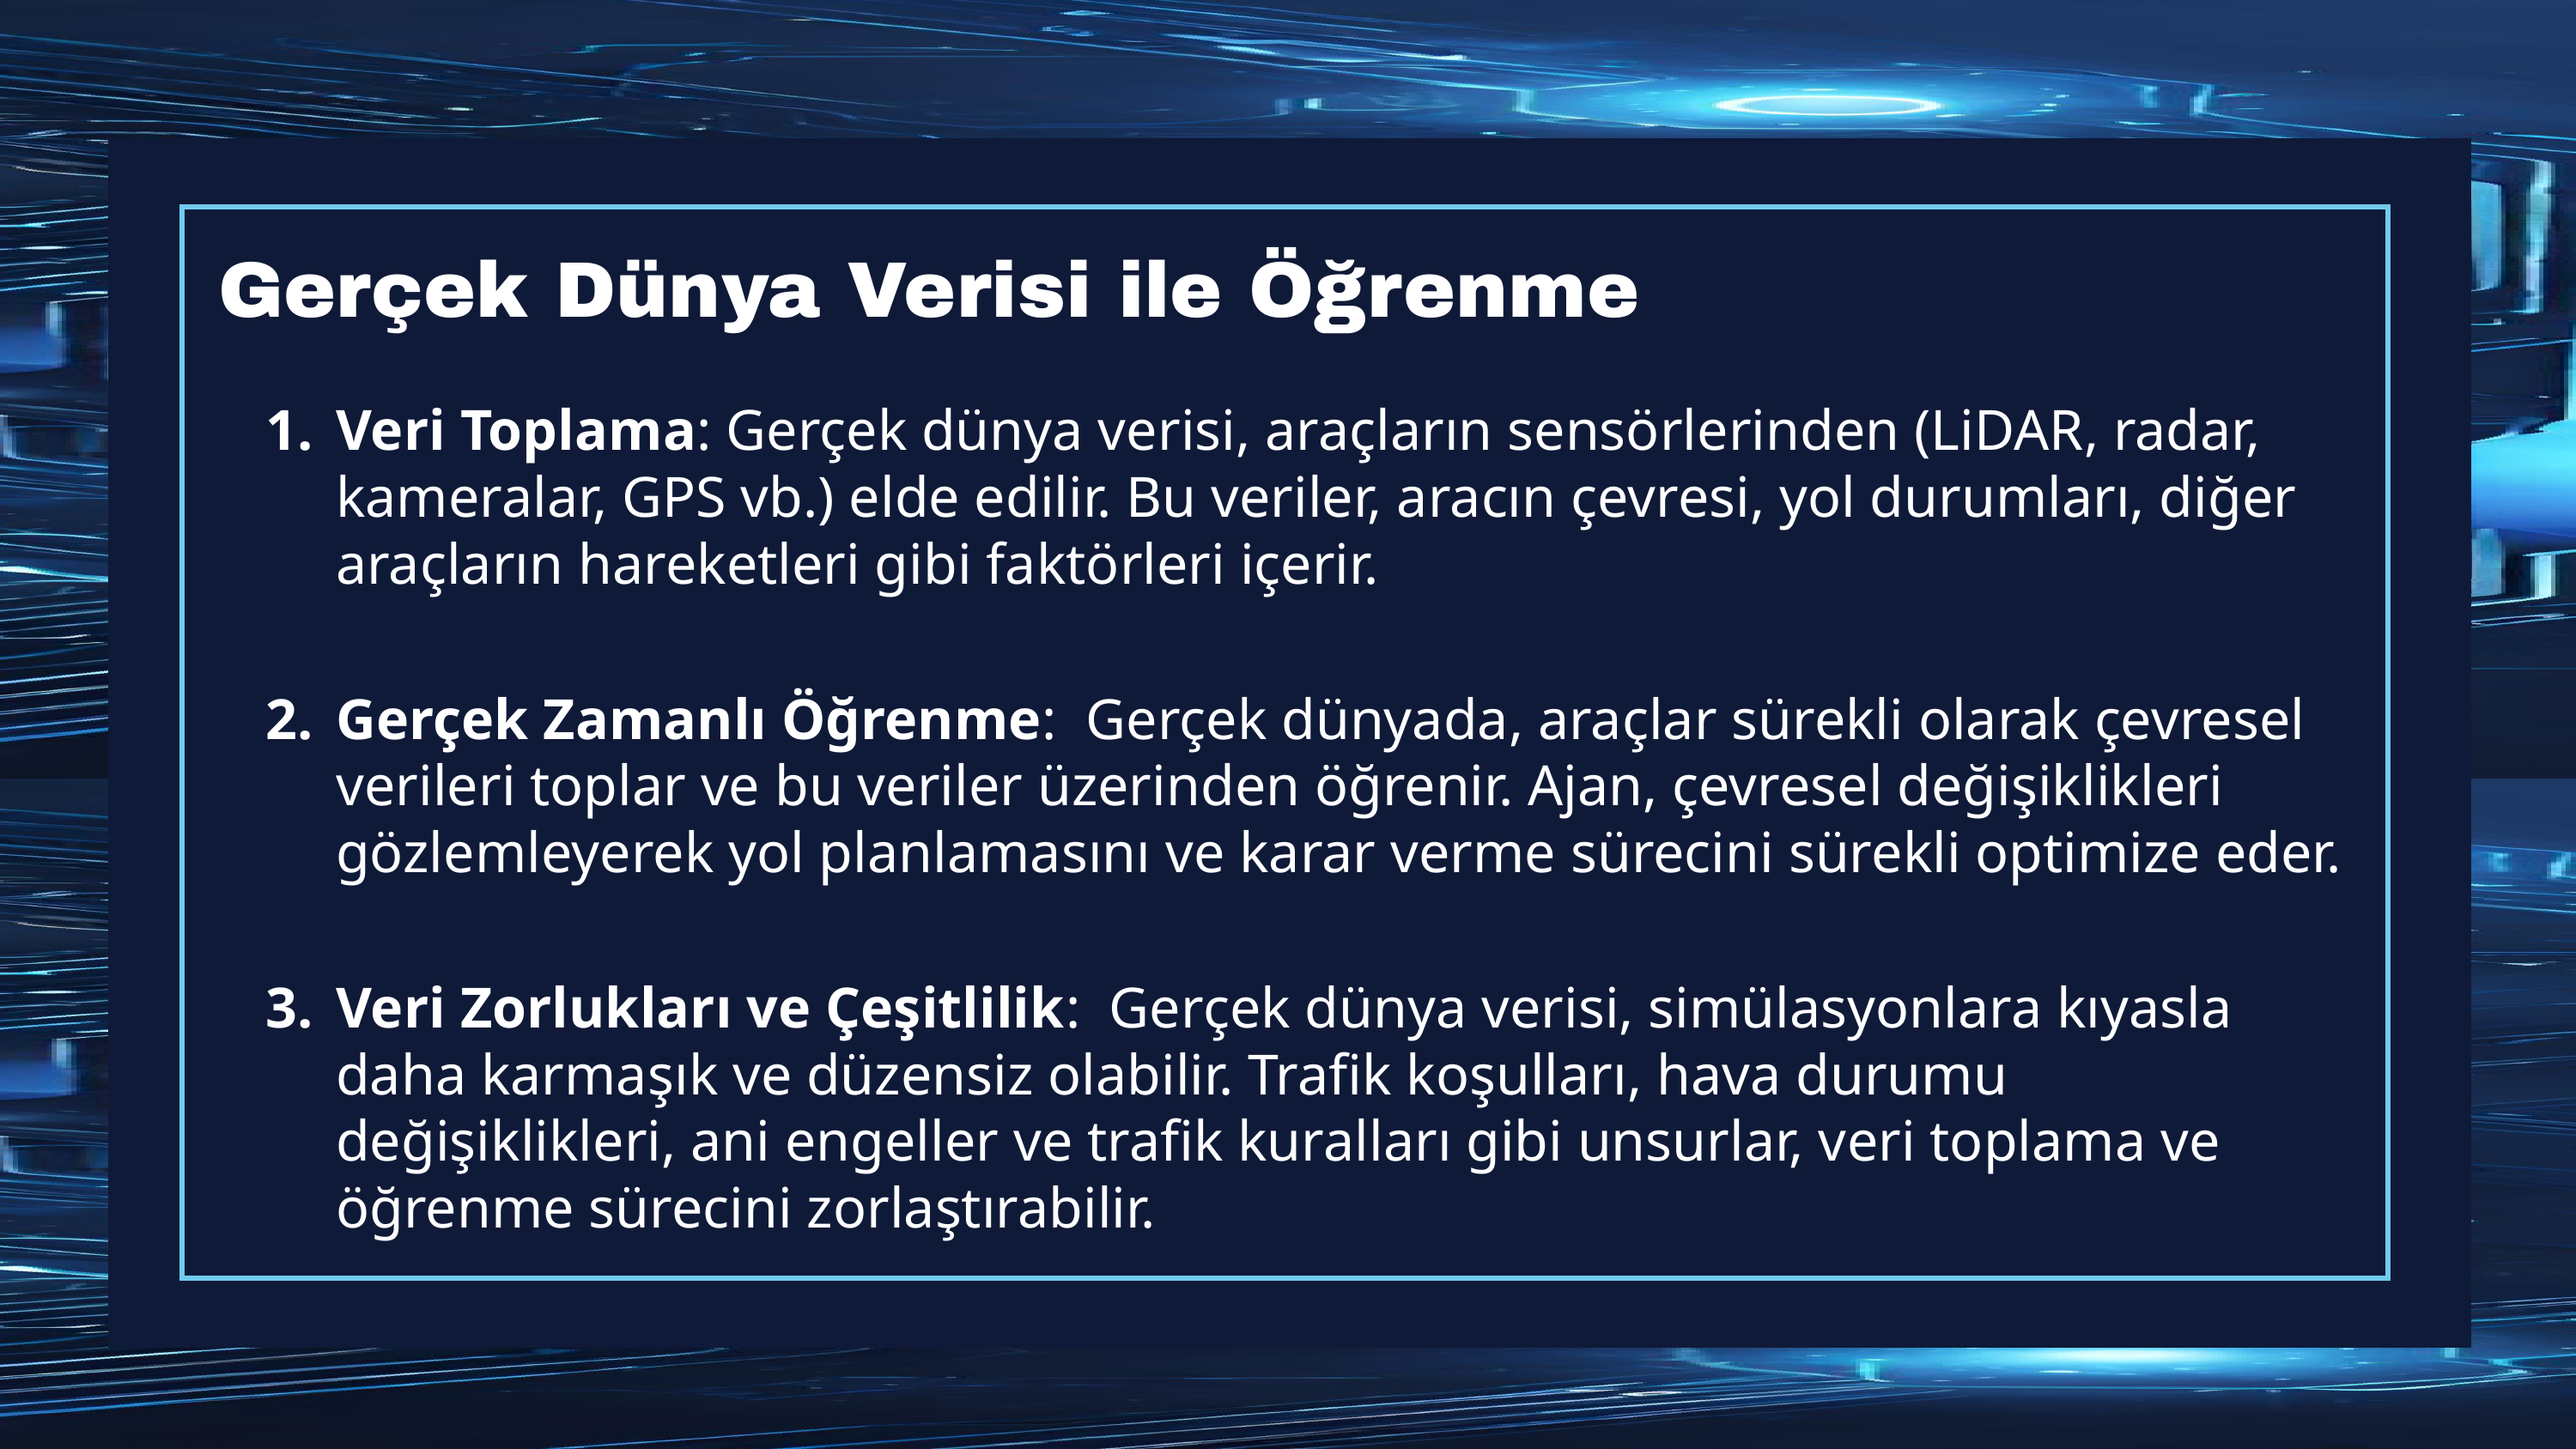

# Gerçek Dünya Verisi ile Öğrenme
Veri Toplama: Gerçek dünya verisi, araçların sensörlerinden (LiDAR, radar, kameralar, GPS vb.) elde edilir. Bu veriler, aracın çevresi, yol durumları, diğer araçların hareketleri gibi faktörleri içerir.

Gerçek Zamanlı Öğrenme:  Gerçek dünyada, araçlar sürekli olarak çevresel verileri toplar ve bu veriler üzerinden öğrenir. Ajan, çevresel değişiklikleri gözlemleyerek yol planlamasını ve karar verme sürecini sürekli optimize eder.

Veri Zorlukları ve Çeşitlilik:  Gerçek dünya verisi, simülasyonlara kıyasla daha karmaşık ve düzensiz olabilir. Trafik koşulları, hava durumu değişiklikleri, ani engeller ve trafik kuralları gibi unsurlar, veri toplama ve öğrenme sürecini zorlaştırabilir.